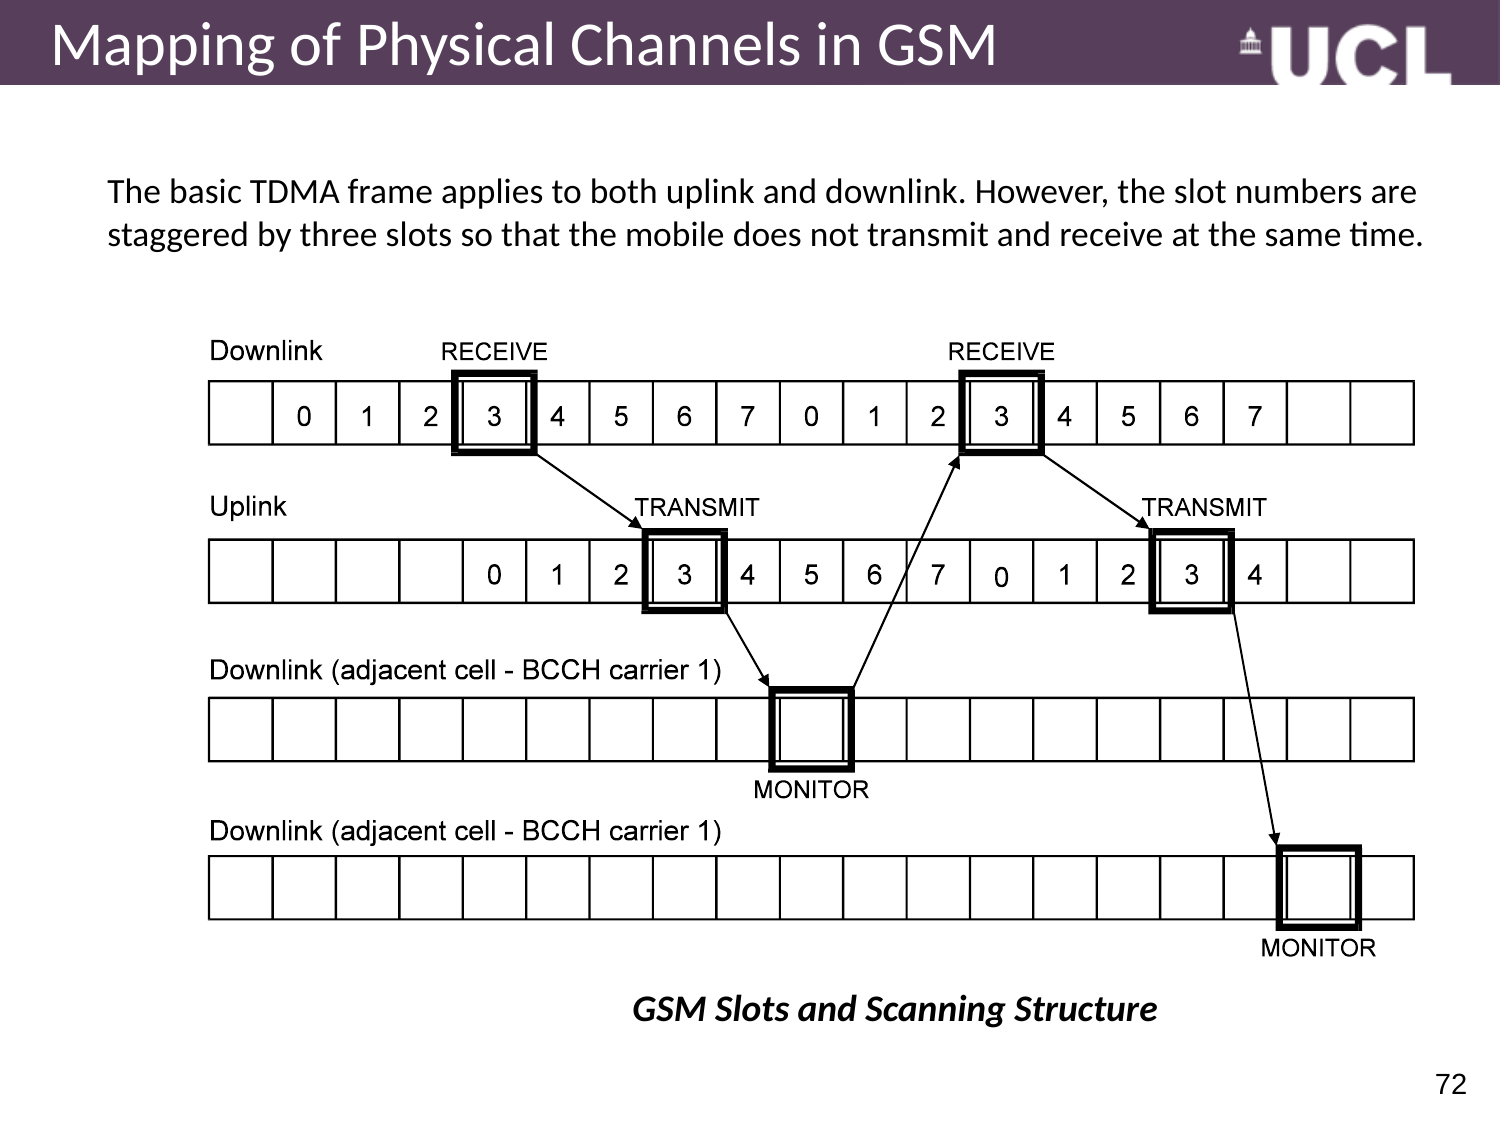

# Mapping of Physical Channels in GSM
The basic TDMA frame applies to both uplink and downlink. However, the slot numbers are staggered by three slots so that the mobile does not transmit and receive at the same time.

GSM Slots and Scanning Structure
72